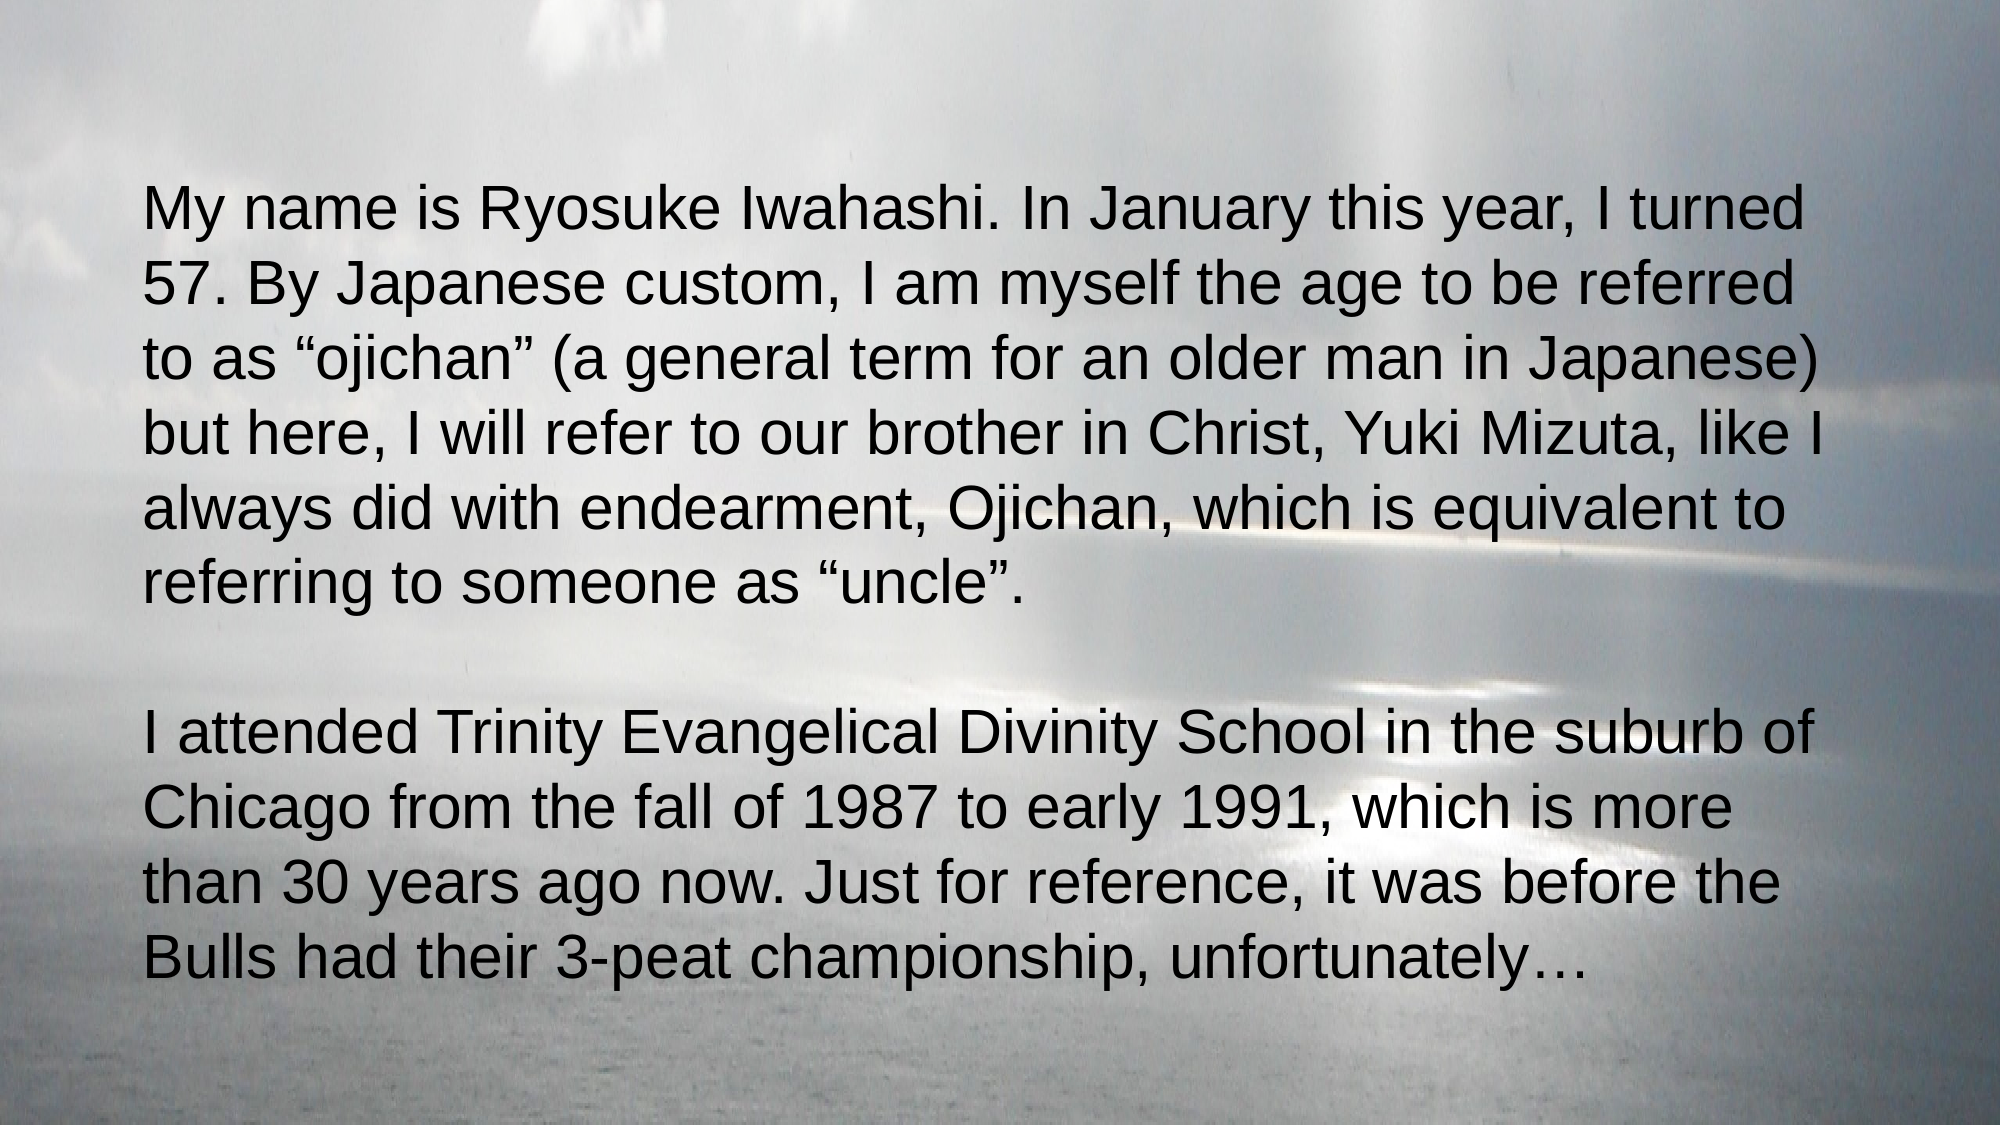

My name is Ryosuke Iwahashi. In January this year, I turned 57. By Japanese custom, I am myself the age to be referred to as “ojichan” (a general term for an older man in Japanese) but here, I will refer to our brother in Christ, Yuki Mizuta, like I always did with endearment, Ojichan, which is equivalent to referring to someone as “uncle”.

I attended Trinity Evangelical Divinity School in the suburb of Chicago from the fall of 1987 to early 1991, which is more than 30 years ago now. Just for reference, it was before the Bulls had their 3-peat championship, unfortunately…